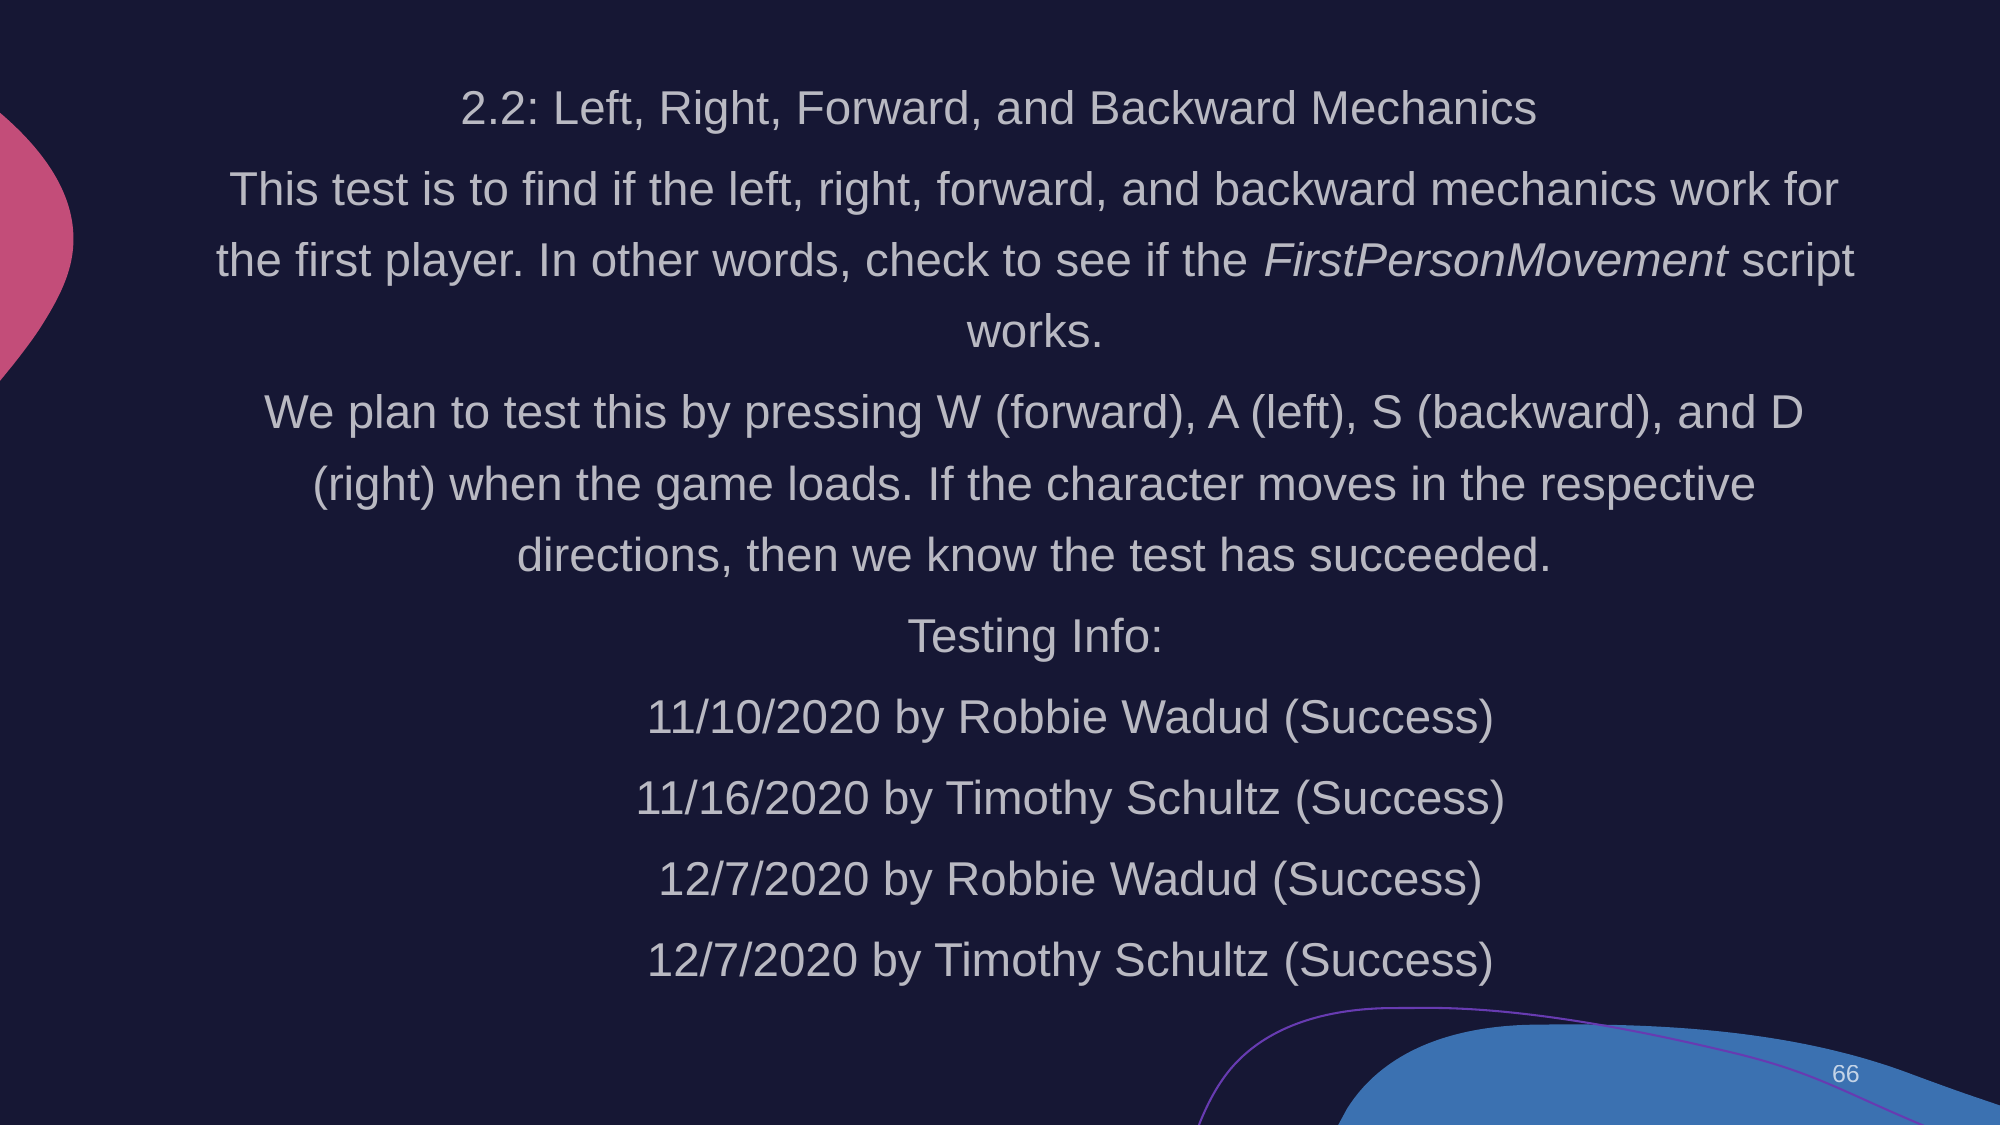

2.2: Left, Right, Forward, and Backward Mechanics
This test is to find if the left, right, forward, and backward mechanics work for the first player. In other words, check to see if the FirstPersonMovement script works.
We plan to test this by pressing W (forward), A (left), S (backward), and D (right) when the game loads. If the character moves in the respective directions, then we know the test has succeeded.
Testing Info:
11/10/2020 by Robbie Wadud (Success)
11/16/2020 by Timothy Schultz (Success)
12/7/2020 by Robbie Wadud (Success)
12/7/2020 by Timothy Schultz (Success)

66